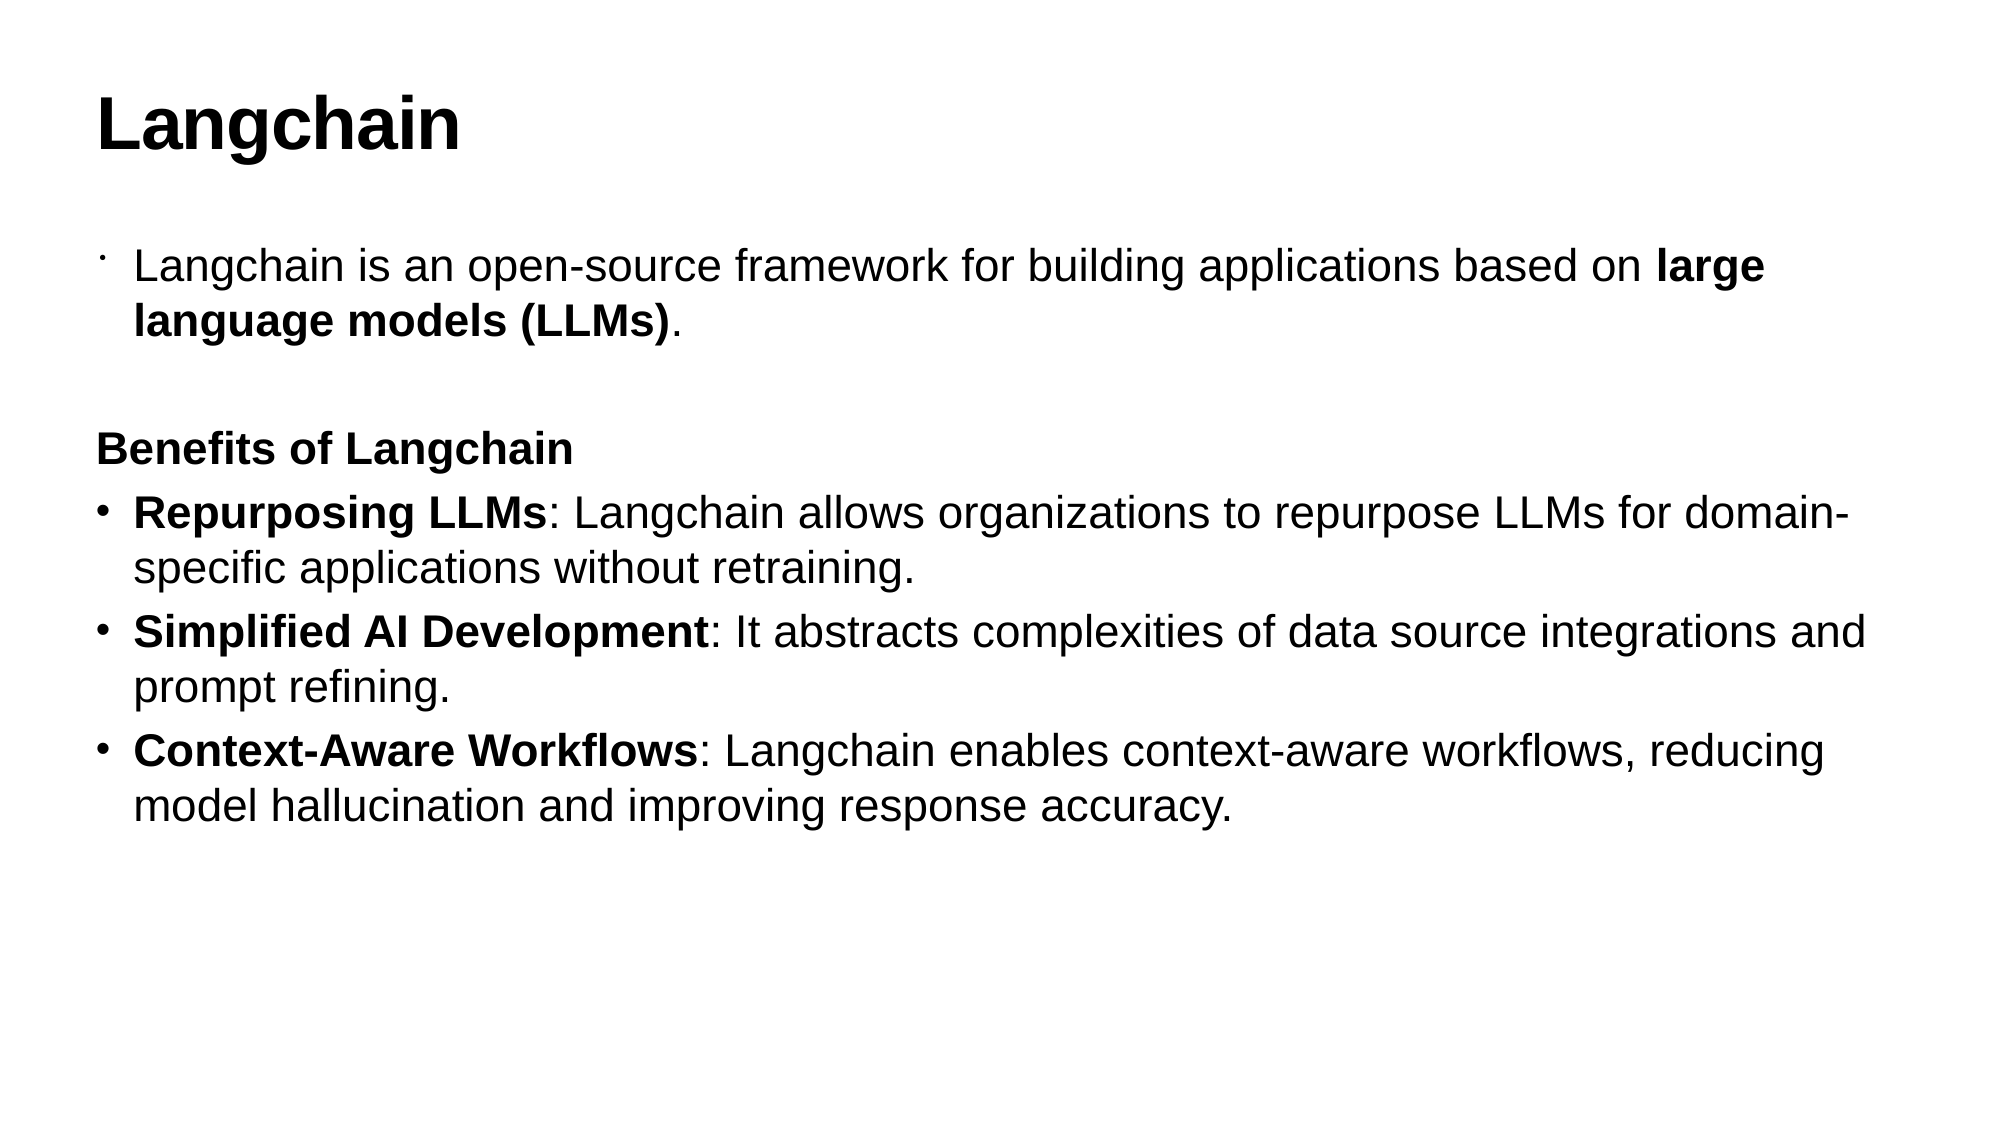

# Langchain
Langchain is an open-source framework for building applications based on large language models (LLMs).

Benefits of Langchain
Repurposing LLMs: Langchain allows organizations to repurpose LLMs for domain-specific applications without retraining.
Simplified AI Development: It abstracts complexities of data source integrations and prompt refining.
Context-Aware Workflows: Langchain enables context-aware workflows, reducing model hallucination and improving response accuracy.